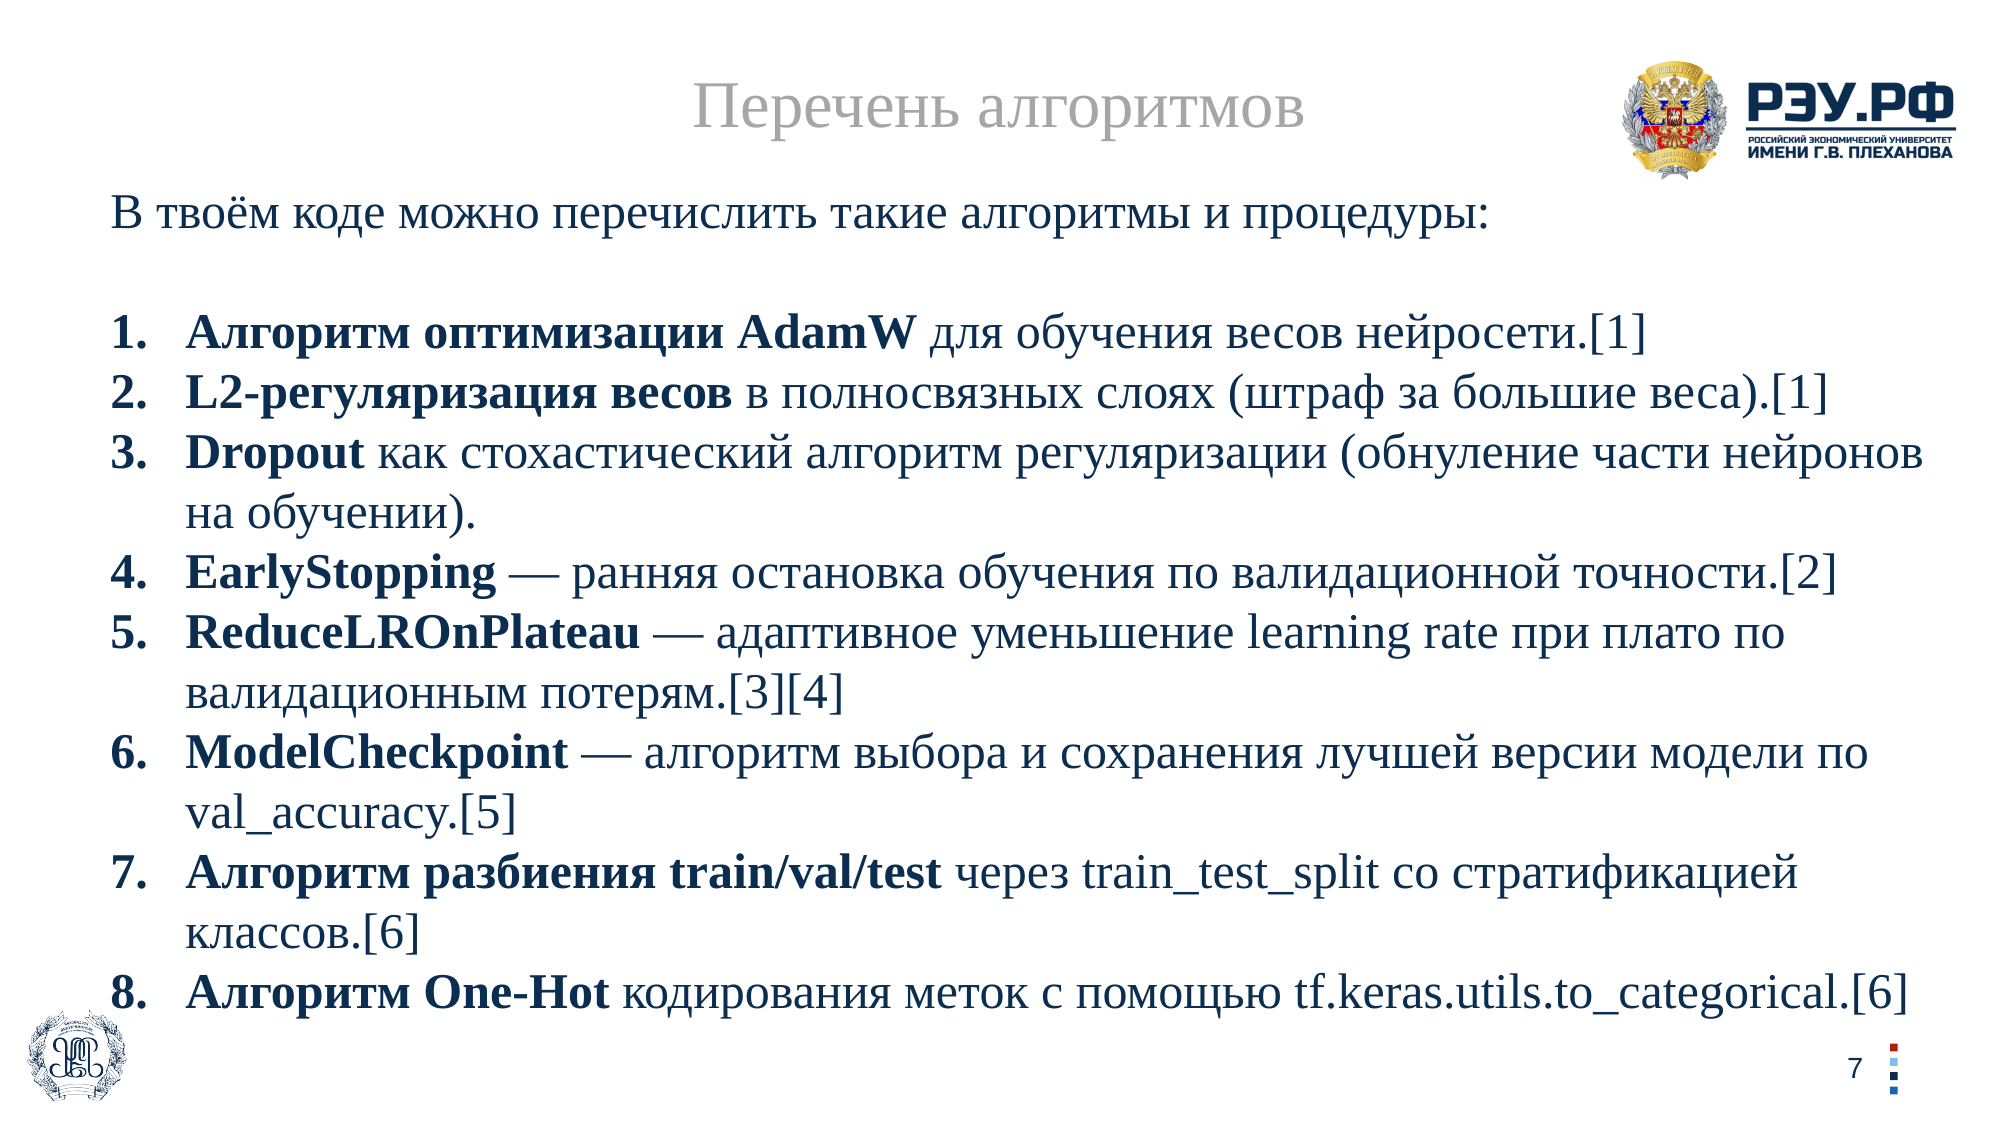

Перечень алгоритмов
В твоём коде можно перечислить такие алгоритмы и процедуры:

Алгоритм оптимизации AdamW для обучения весов нейросети.[1]
L2‑регуляризация весов в полносвязных слоях (штраф за большие веса).[1]
Dropout как стохастический алгоритм регуляризации (обнуление части нейронов на обучении).
EarlyStopping — ранняя остановка обучения по валидационной точности.[2]
ReduceLROnPlateau — адаптивное уменьшение learning rate при плато по валидационным потерям.[3][4]
ModelCheckpoint — алгоритм выбора и сохранения лучшей версии модели по val_accuracy.[5]
Алгоритм разбиения train/val/test через train_test_split со стратификацией классов.[6]
Алгоритм One‑Hot кодирования меток с помощью tf.keras.utils.to_categorical.[6]